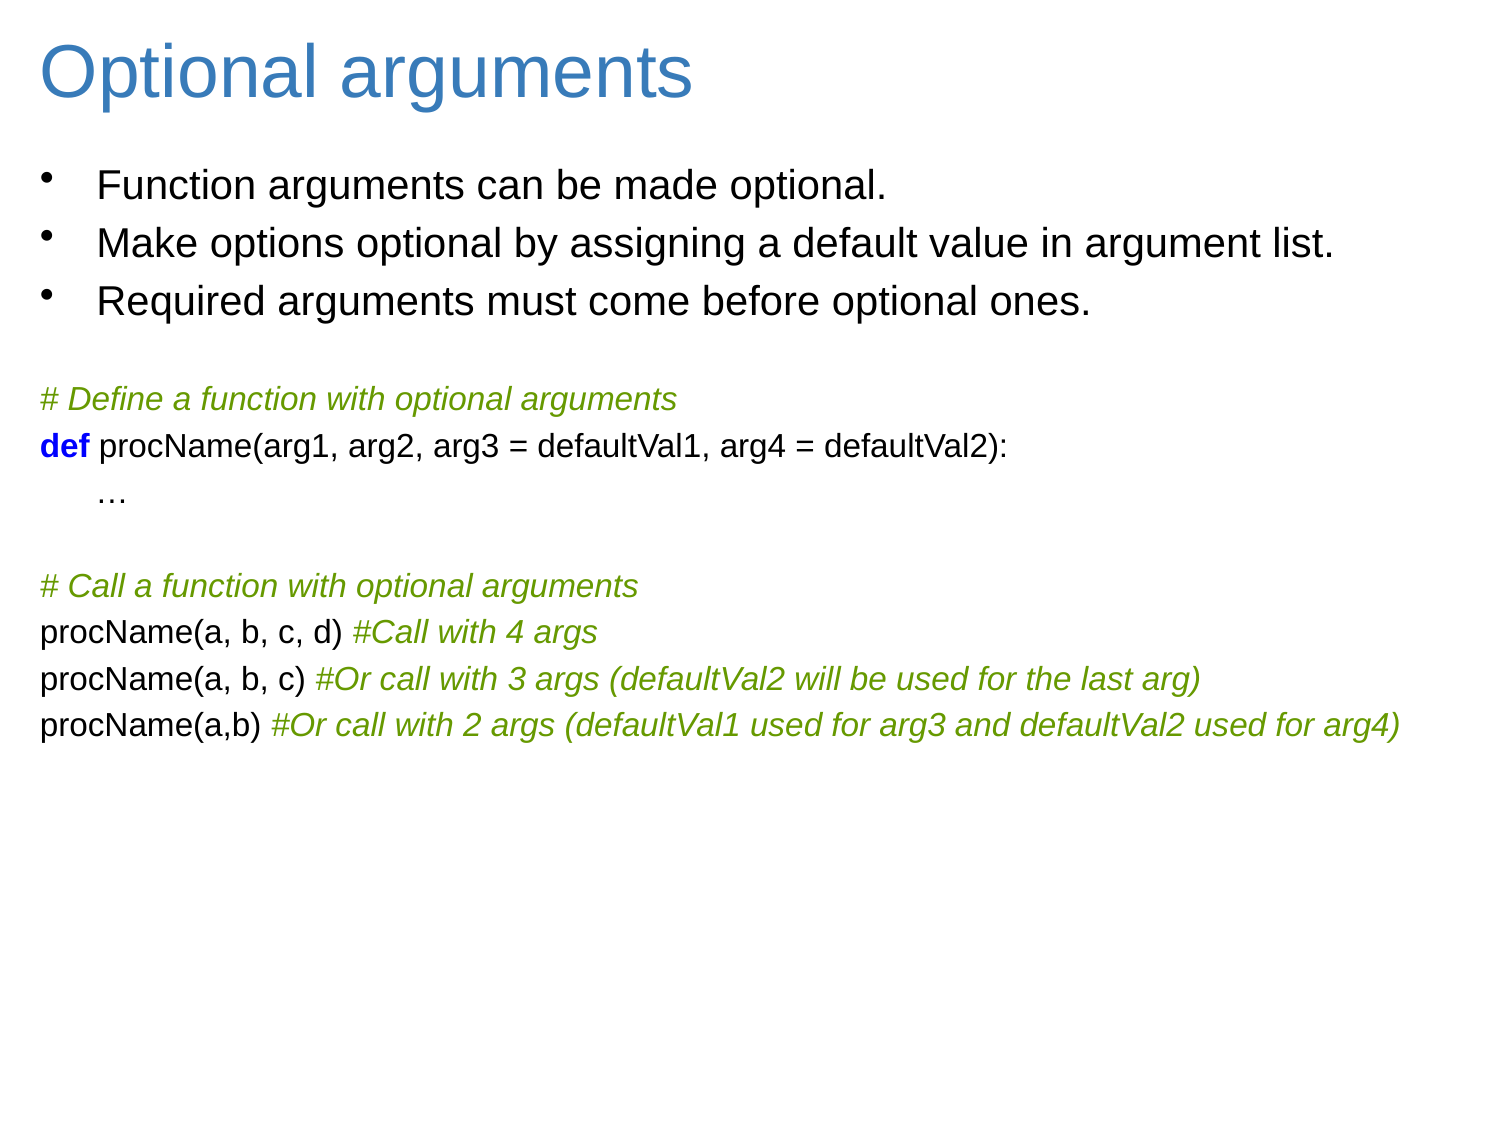

# Optional arguments
Function arguments can be made optional.
Make options optional by assigning a default value in argument list.
Required arguments must come before optional ones.

# Define a function with optional arguments
def procName(arg1, arg2, arg3 = defaultVal1, arg4 = defaultVal2):
      …

# Call a function with optional arguments
procName(a, b, c, d) #Call with 4 args
procName(a, b, c) #Or call with 3 args (defaultVal2 will be used for the last arg)
procName(a,b) #Or call with 2 args (defaultVal1 used for arg3 and defaultVal2 used for arg4)